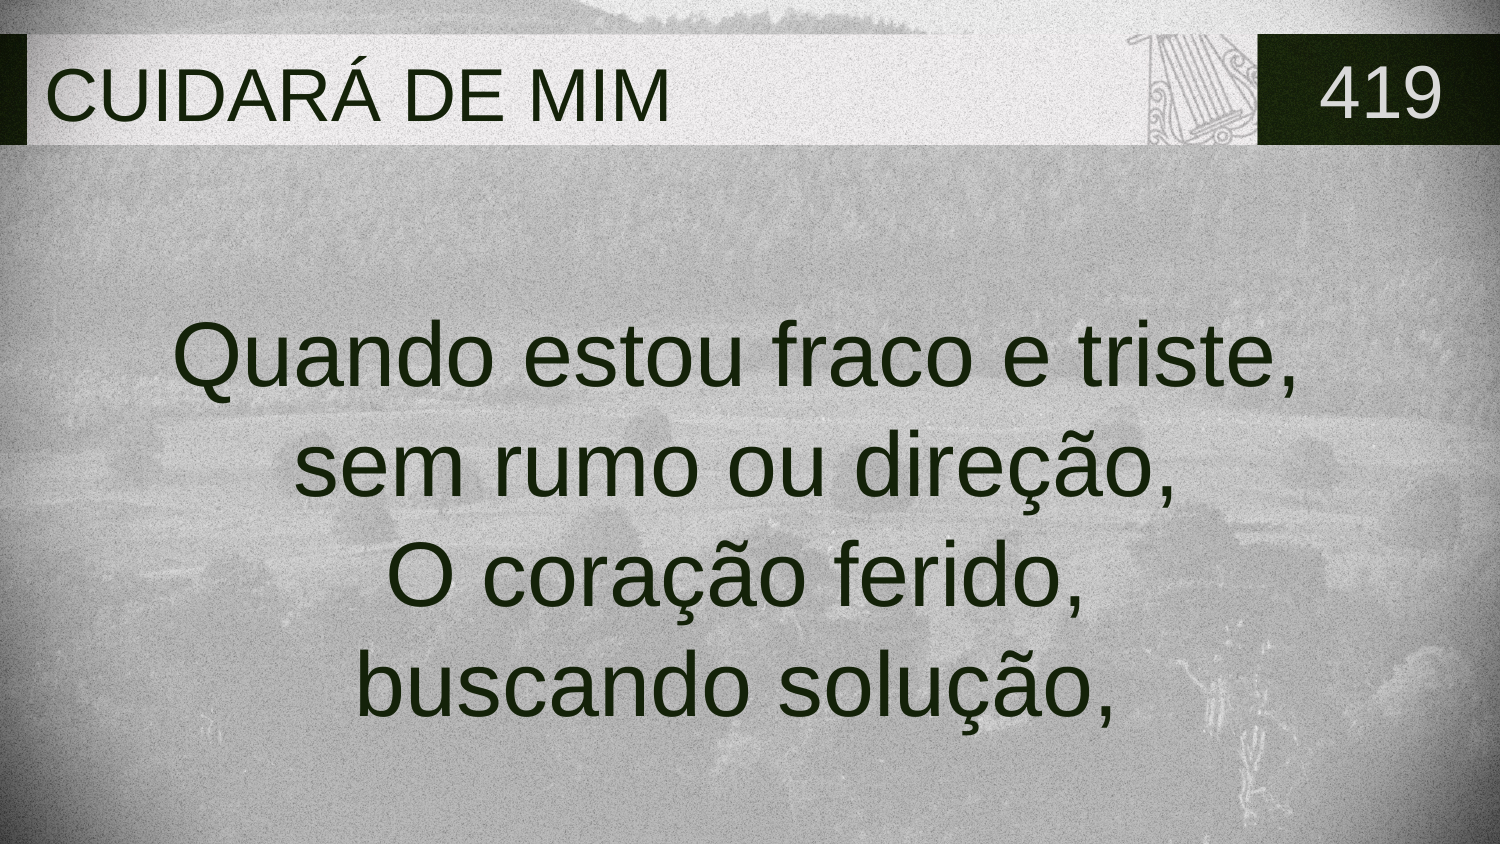

# CUIDARÁ DE MIM
419
Quando estou fraco e triste,
sem rumo ou direção,
O coração ferido,
buscando solução,